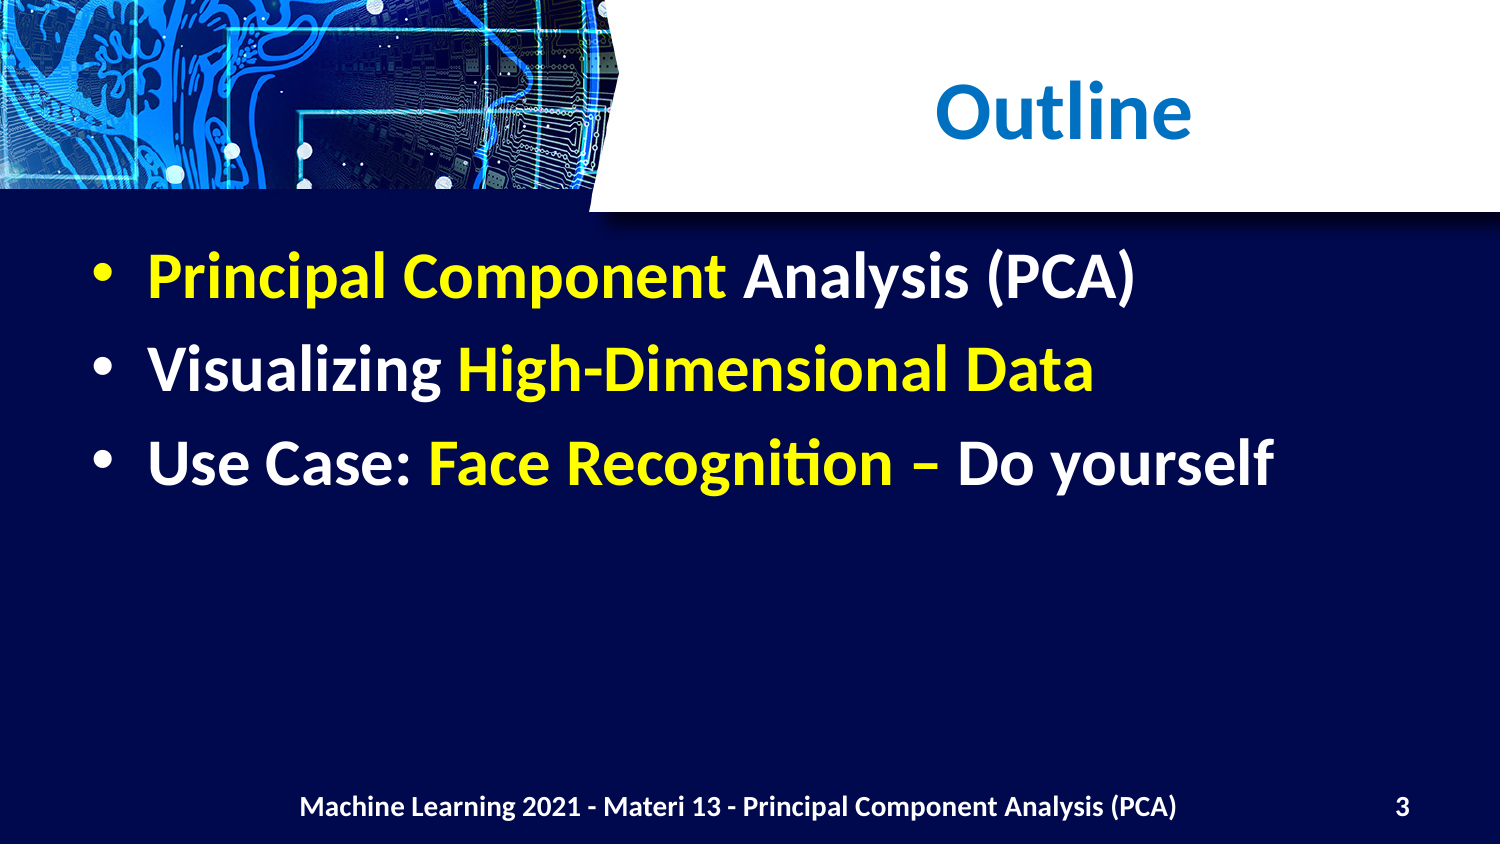

# Outline
Principal Component Analysis (PCA)
Visualizing High-Dimensional Data
Use Case: Face Recognition – Do yourself
Machine Learning 2021 - Materi 13 - Principal Component Analysis (PCA)
3